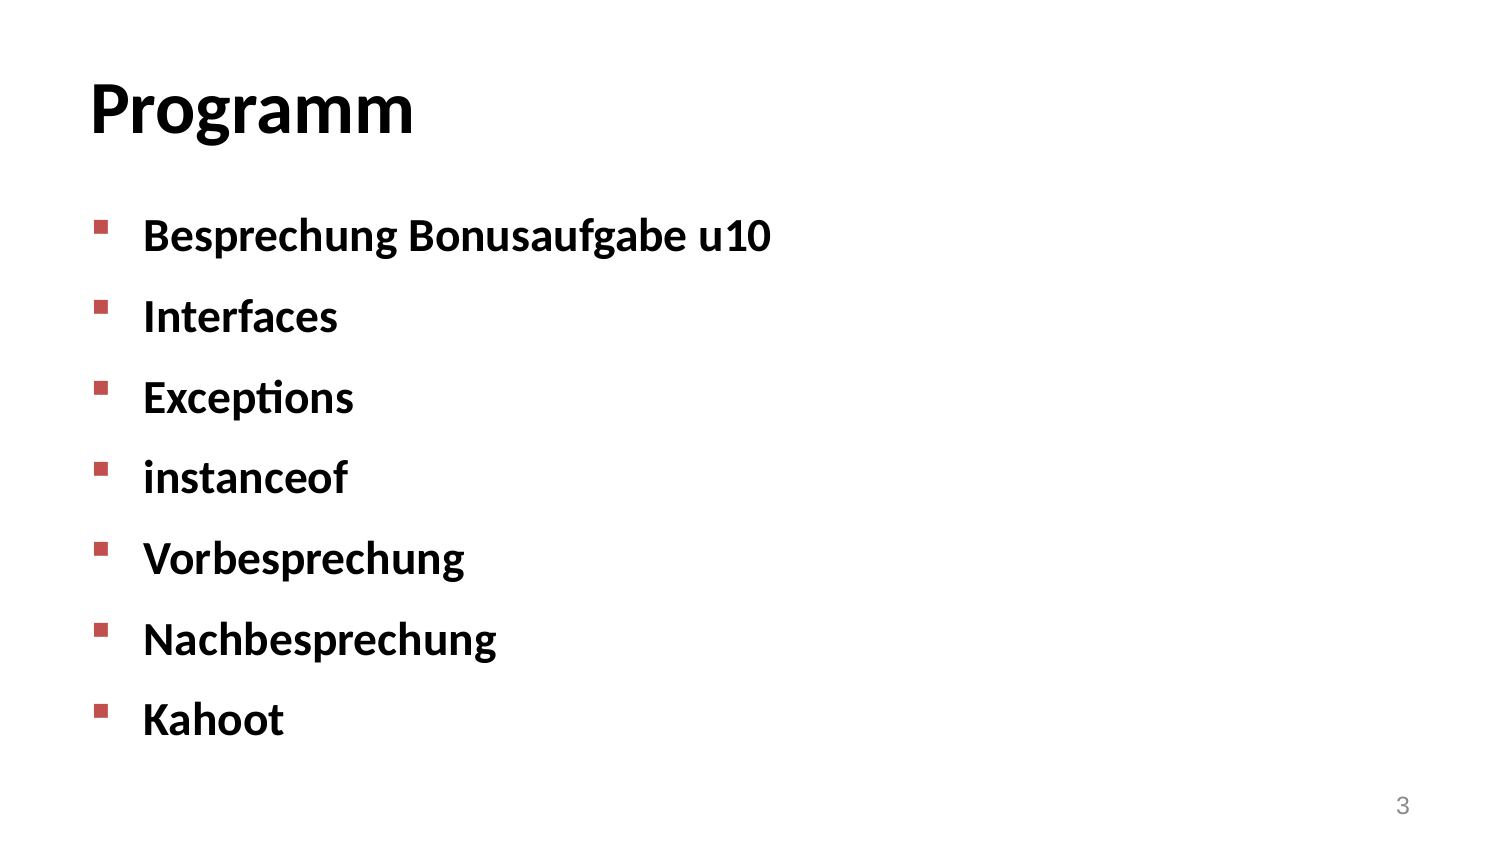

# Programm
Besprechung Bonusaufgabe u10
Interfaces
Exceptions
instanceof
Vorbesprechung
Nachbesprechung
Kahoot
3